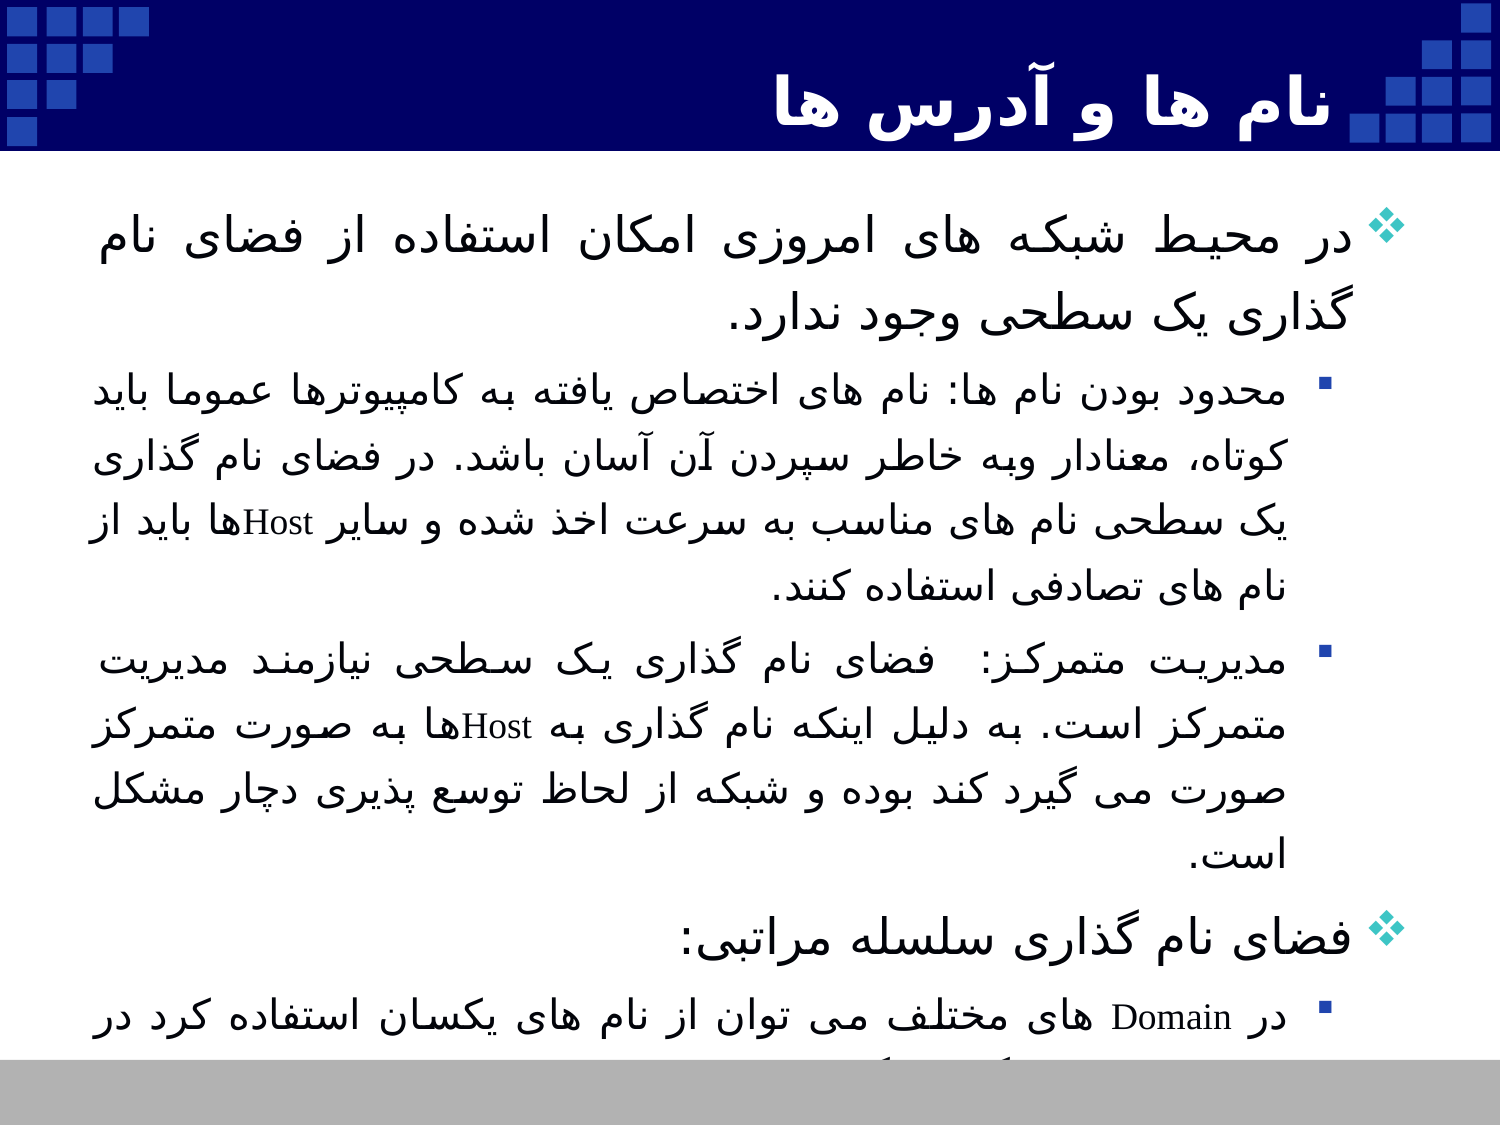

# نام ها و آدرس ها
در محیط شبکه های امروزی امکان استفاده از فضای نام گذاری یک سطحی وجود ندارد.
محدود بودن نام ها: نام های اختصاص یافته به کامپیوترها عموما باید کوتاه، معنادار وبه خاطر سپردن آن آسان باشد. در فضای نام گذاری یک سطحی نام های مناسب به سرعت اخذ شده و سایر Hostها باید از نام های تصادفی استفاده کنند.
مدیریت متمرکز:  فضای نام گذاری یک سطحی نیازمند مدیریت متمرکز است. به دلیل اینکه نام گذاری به Hostها به صورت متمرکز صورت می گیرد کند بوده و شبکه از لحاظ توسع پذیری دچار مشکل است.
فضای نام گذاری سلسله مراتبی:
در Domain های مختلف می توان از نام های یکسان استفاده کرد در نتیجه فضای نام گذاری گسترده تر می شود.
مدیریت به صورت محلی انجام می شود. سیستم مدیریت متمرکز تنها به مدیریت اتصال شبکه های مختلف محدود می شود.
  سارمان های رسمی ارائه دهنده Domain یکتا بودن نام را در سطح Domain تضمین می کنند.

6
Company  Logo